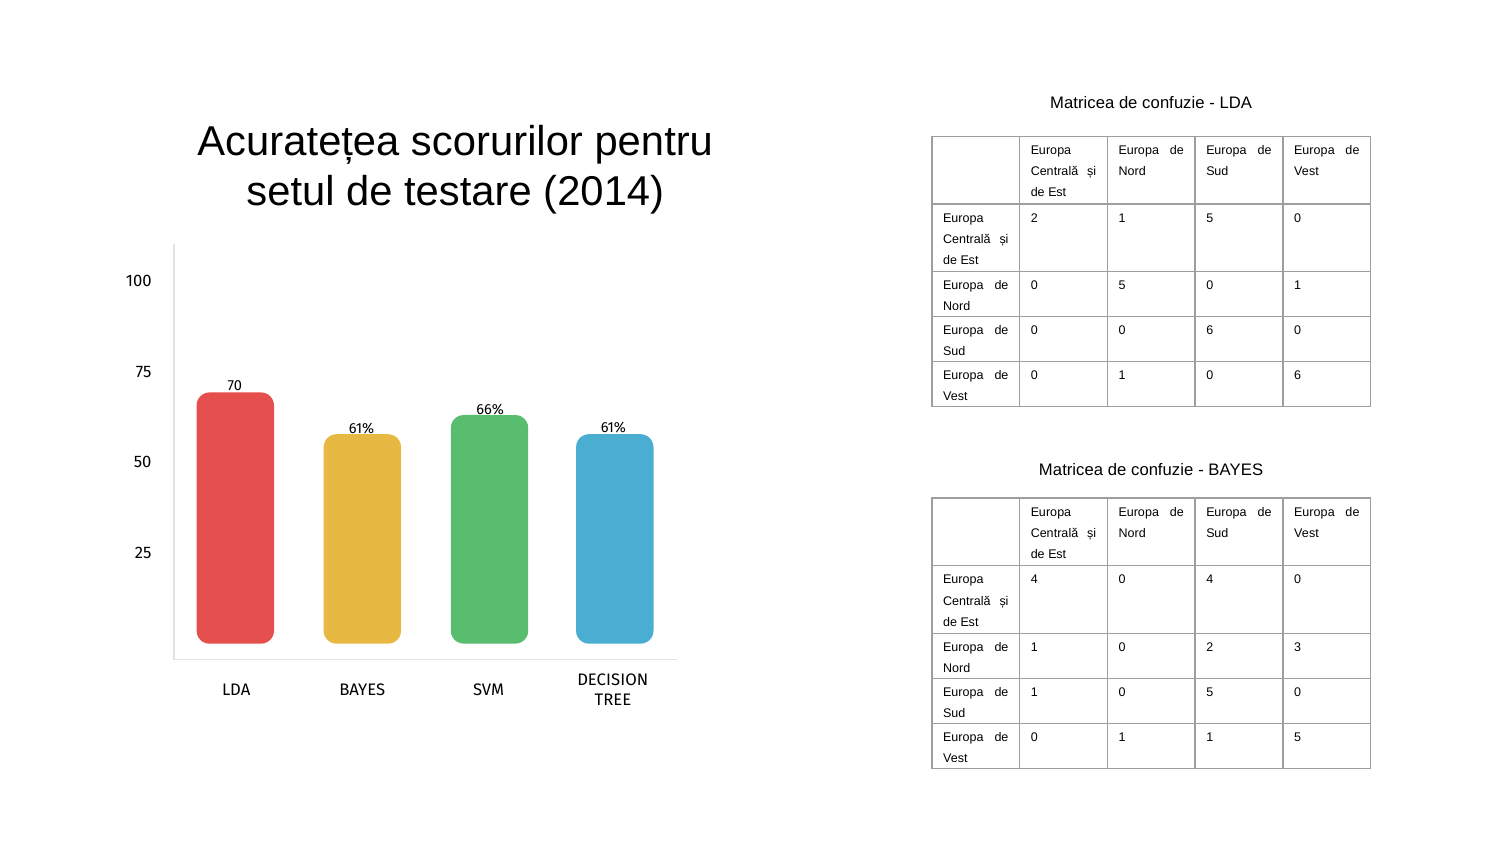

Matricea de confuzie - LDA
# Acuratețea scorurilor pentru setul de testare (2014)
|  | Europa Centrală și de Est | Europa de Nord | Europa de Sud | Europa de Vest |
| --- | --- | --- | --- | --- |
| Europa Centrală și de Est | 2 | 1 | 5 | 0 |
| Europa de Nord | 0 | 5 | 0 | 1 |
| Europa de Sud | 0 | 0 | 6 | 0 |
| Europa de Vest | 0 | 1 | 0 | 6 |
100
75

50

25
LDA
BAYES
SVM
DECISION TREE
70
66%
61%
61%
Matricea de confuzie - BAYES
|  | Europa Centrală și de Est | Europa de Nord | Europa de Sud | Europa de Vest |
| --- | --- | --- | --- | --- |
| Europa Centrală și de Est | 4 | 0 | 4 | 0 |
| Europa de Nord | 1 | 0 | 2 | 3 |
| Europa de Sud | 1 | 0 | 5 | 0 |
| Europa de Vest | 0 | 1 | 1 | 5 |